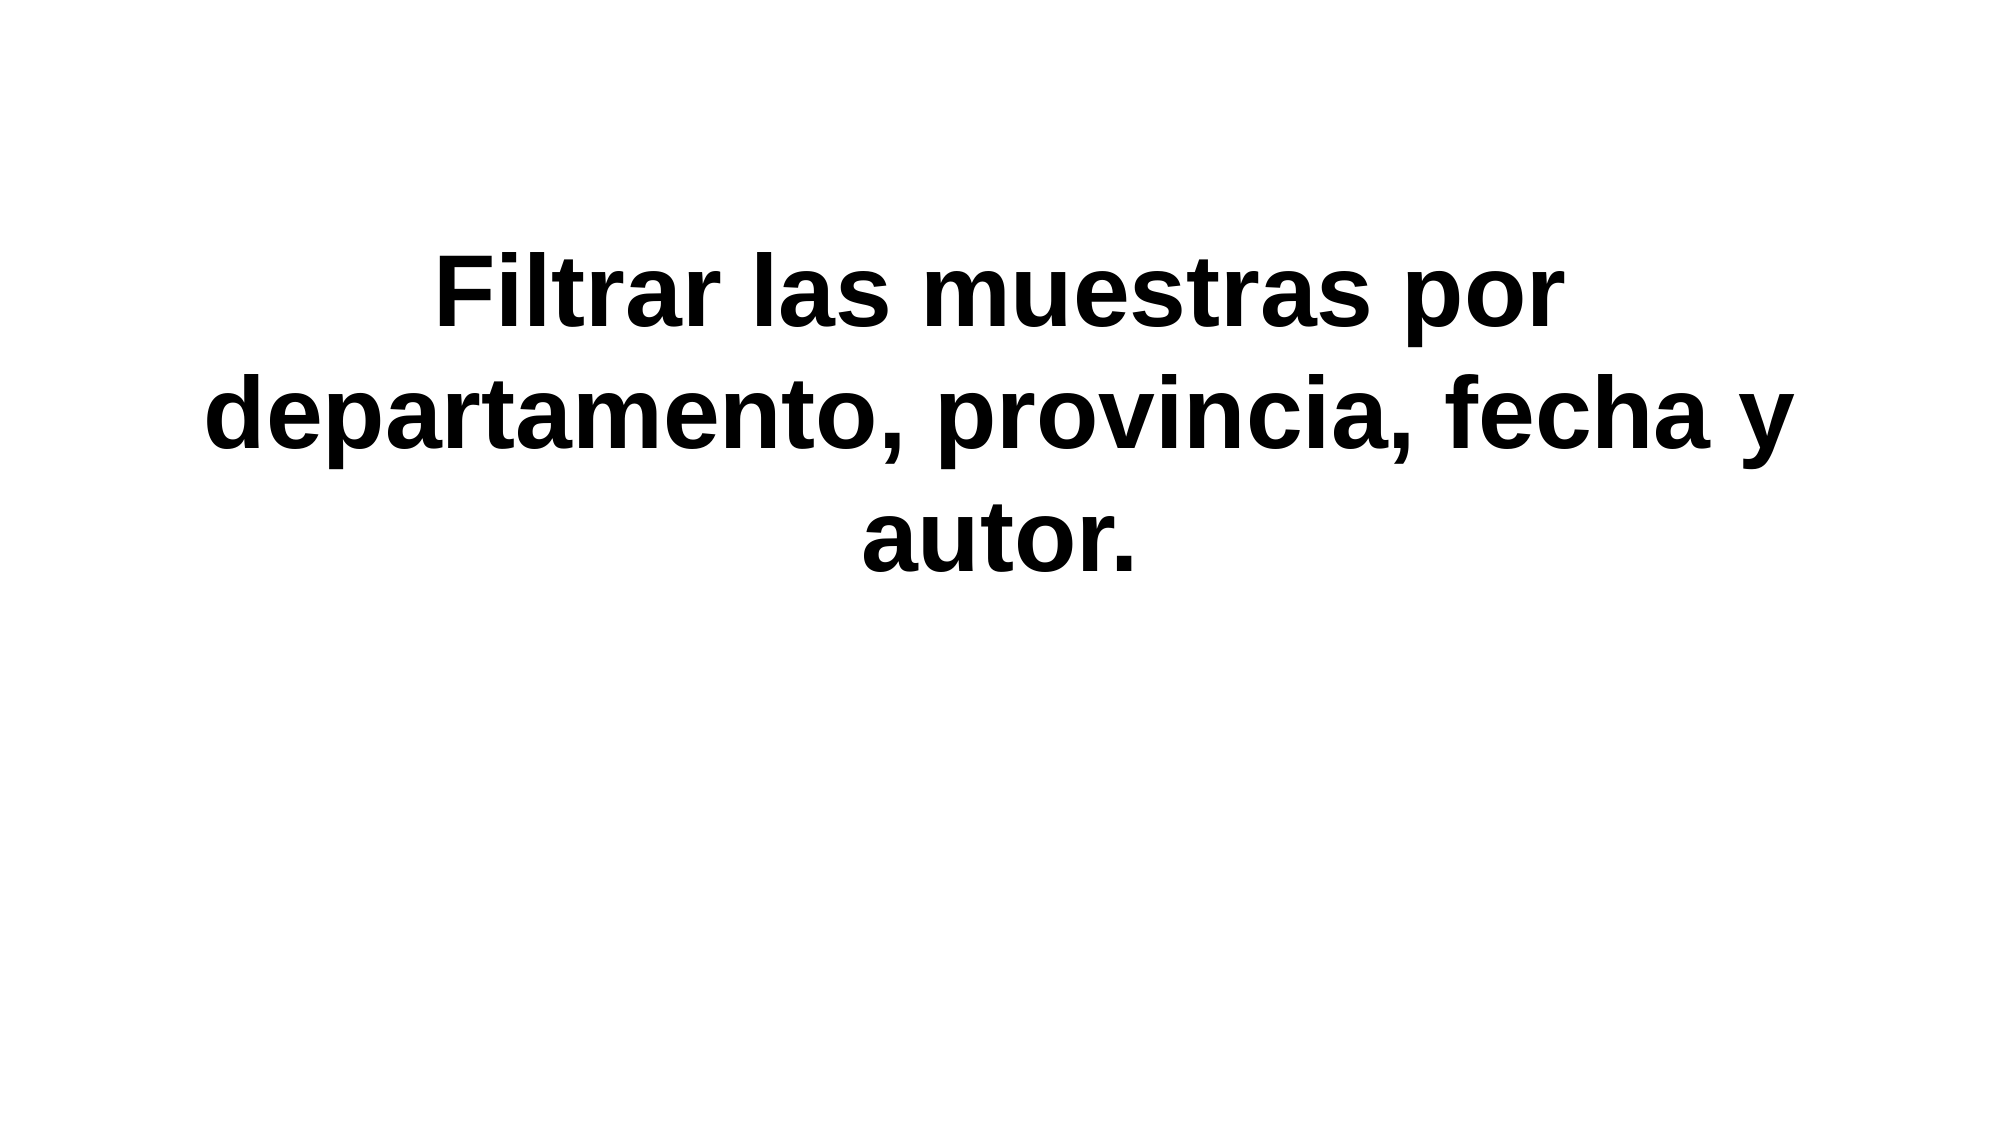

# Filtrar las muestras por departamento, provincia, fecha y autor.​